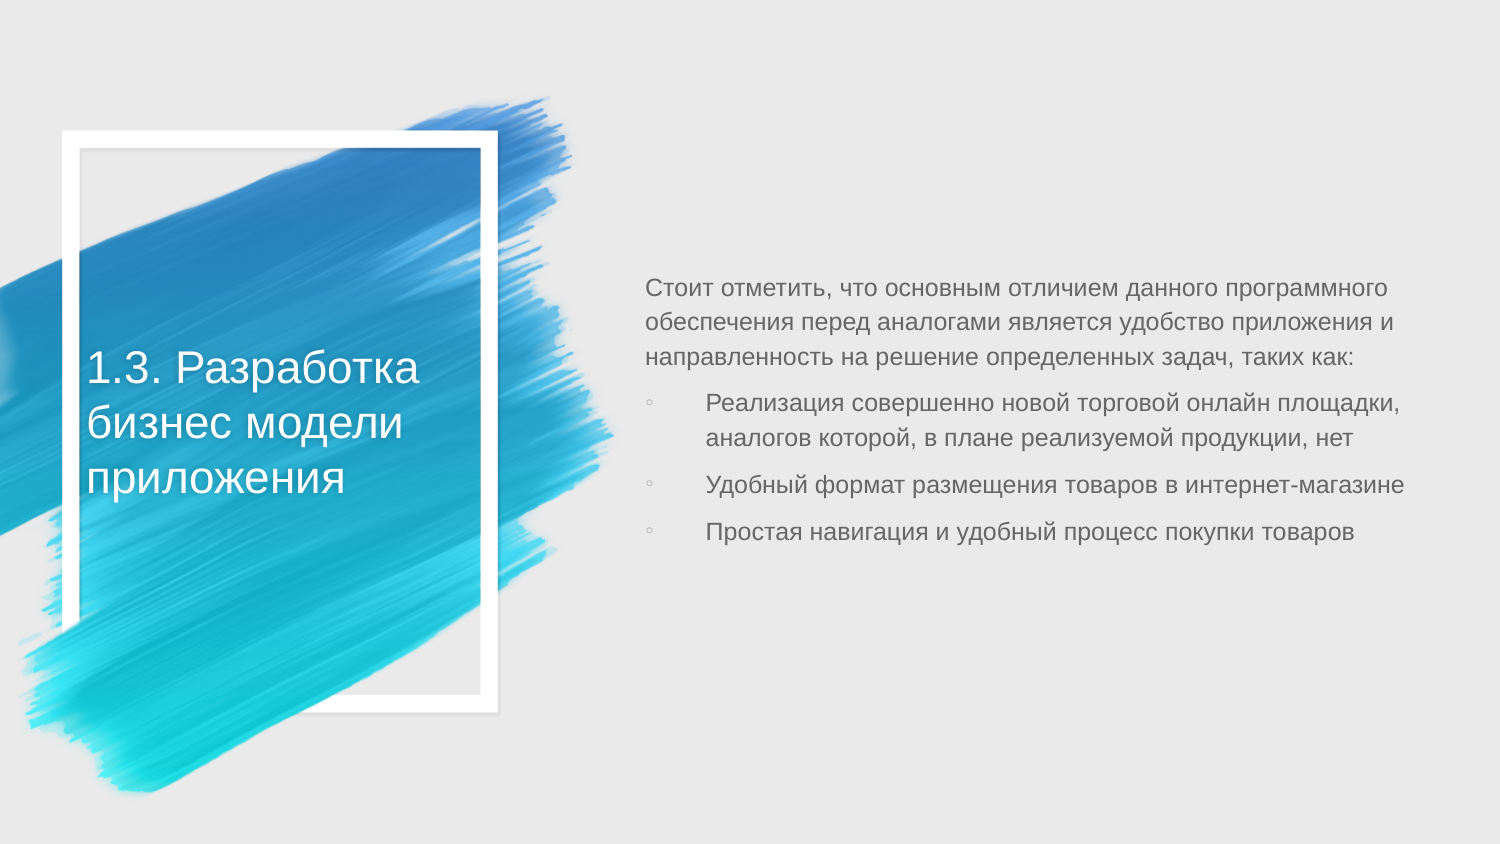

Стоит отметить, что основным отличием данного программного обеспечения перед аналогами является удобство приложения и направленность на решение определенных задач, таких как:
Реализация совершенно новой торговой онлайн площадки, аналогов которой, в плане реализуемой продукции, нет
Удобный формат размещения товаров в интернет-магазине
Простая навигация и удобный процесс покупки товаров

# 1.3. Разработка бизнес модели приложения
3